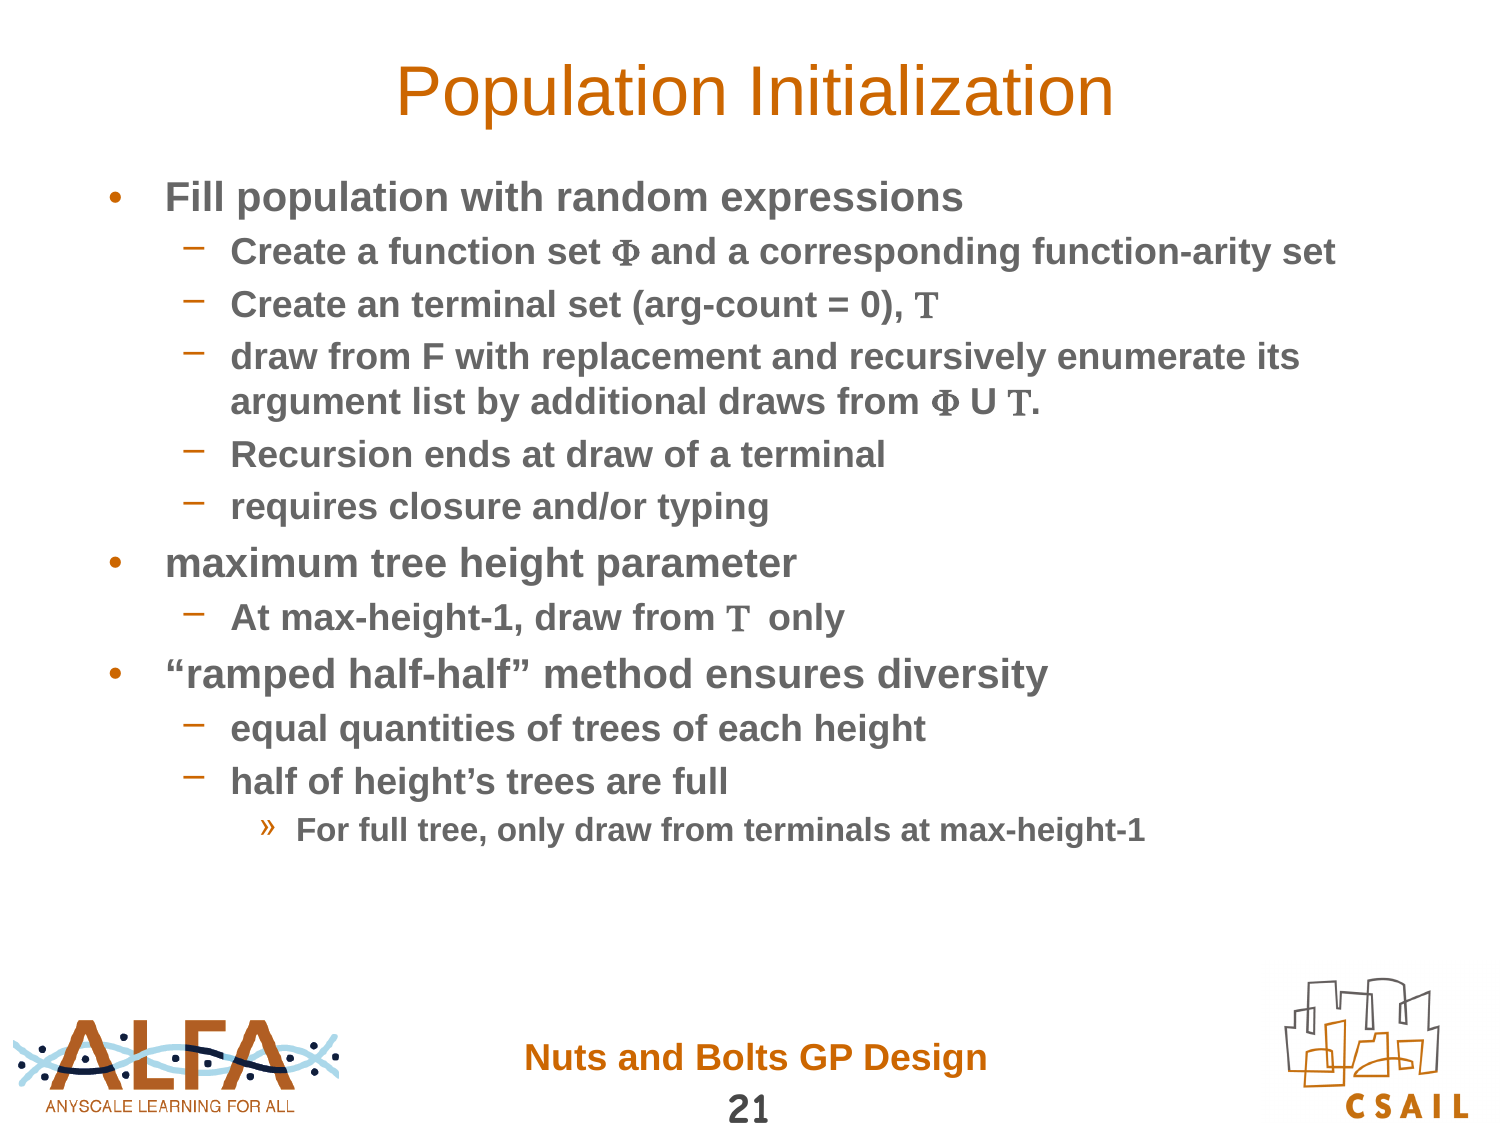

# Population Initialization
Fill population with random expressions
Create a function set Φ and a corresponding function-arity set
Create an terminal set (arg-count = 0), Τ
draw from F with replacement and recursively enumerate its argument list by additional draws from Φ U Τ.
Recursion ends at draw of a terminal
requires closure and/or typing
maximum tree height parameter
At max-height-1, draw from Τ only
“ramped half-half” method ensures diversity
equal quantities of trees of each height
half of height’s trees are full
For full tree, only draw from terminals at max-height-1

Nuts and Bolts GP Design
21